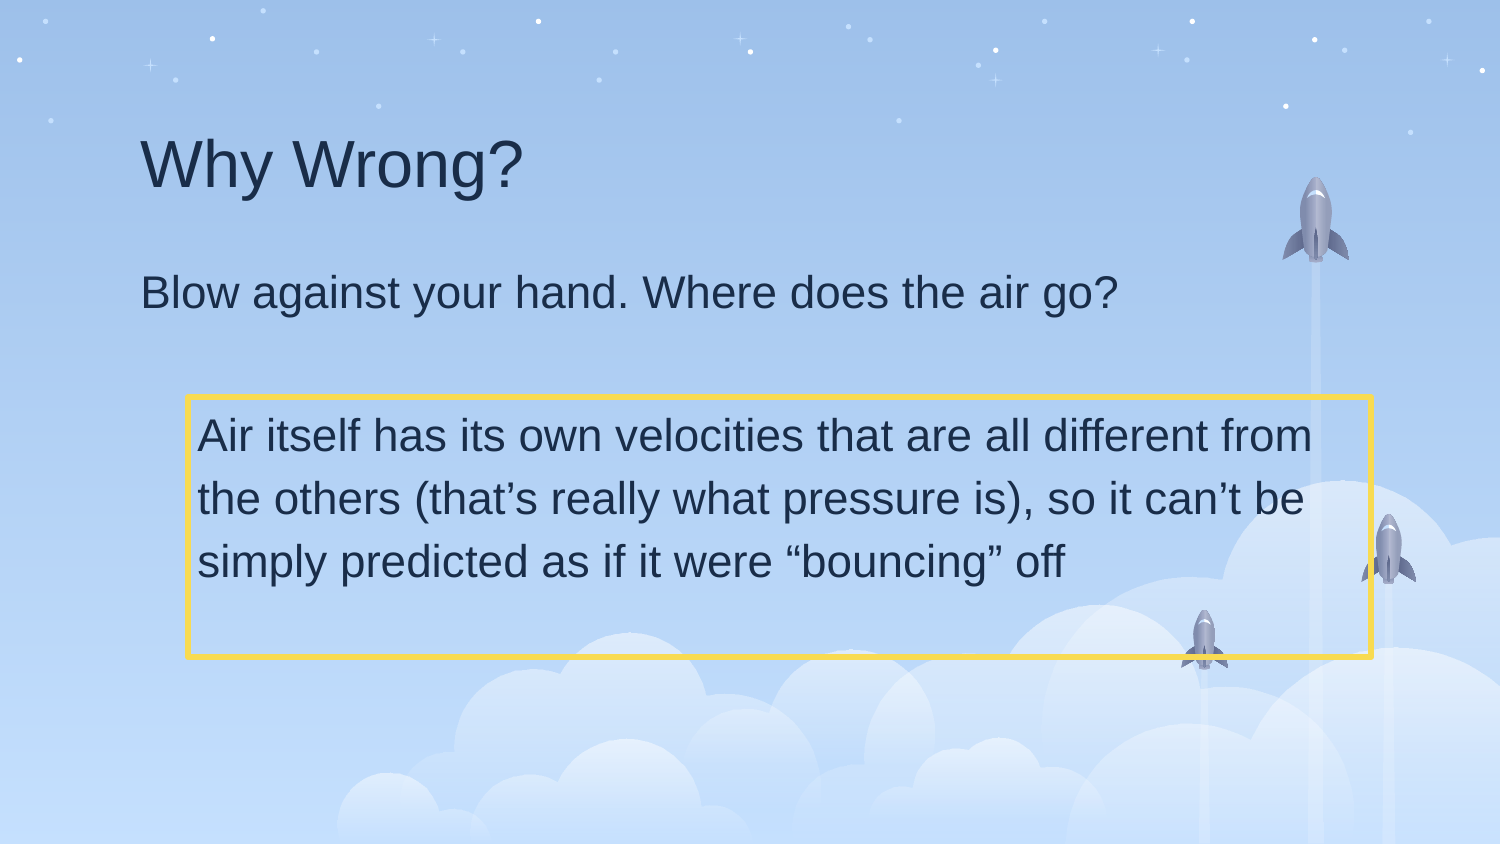

# Why Wrong?
Blow against your hand. Where does the air go?

Air itself has its own velocities that are all different from the others (that’s really what pressure is), so it can’t be simply predicted as if it were “bouncing” off